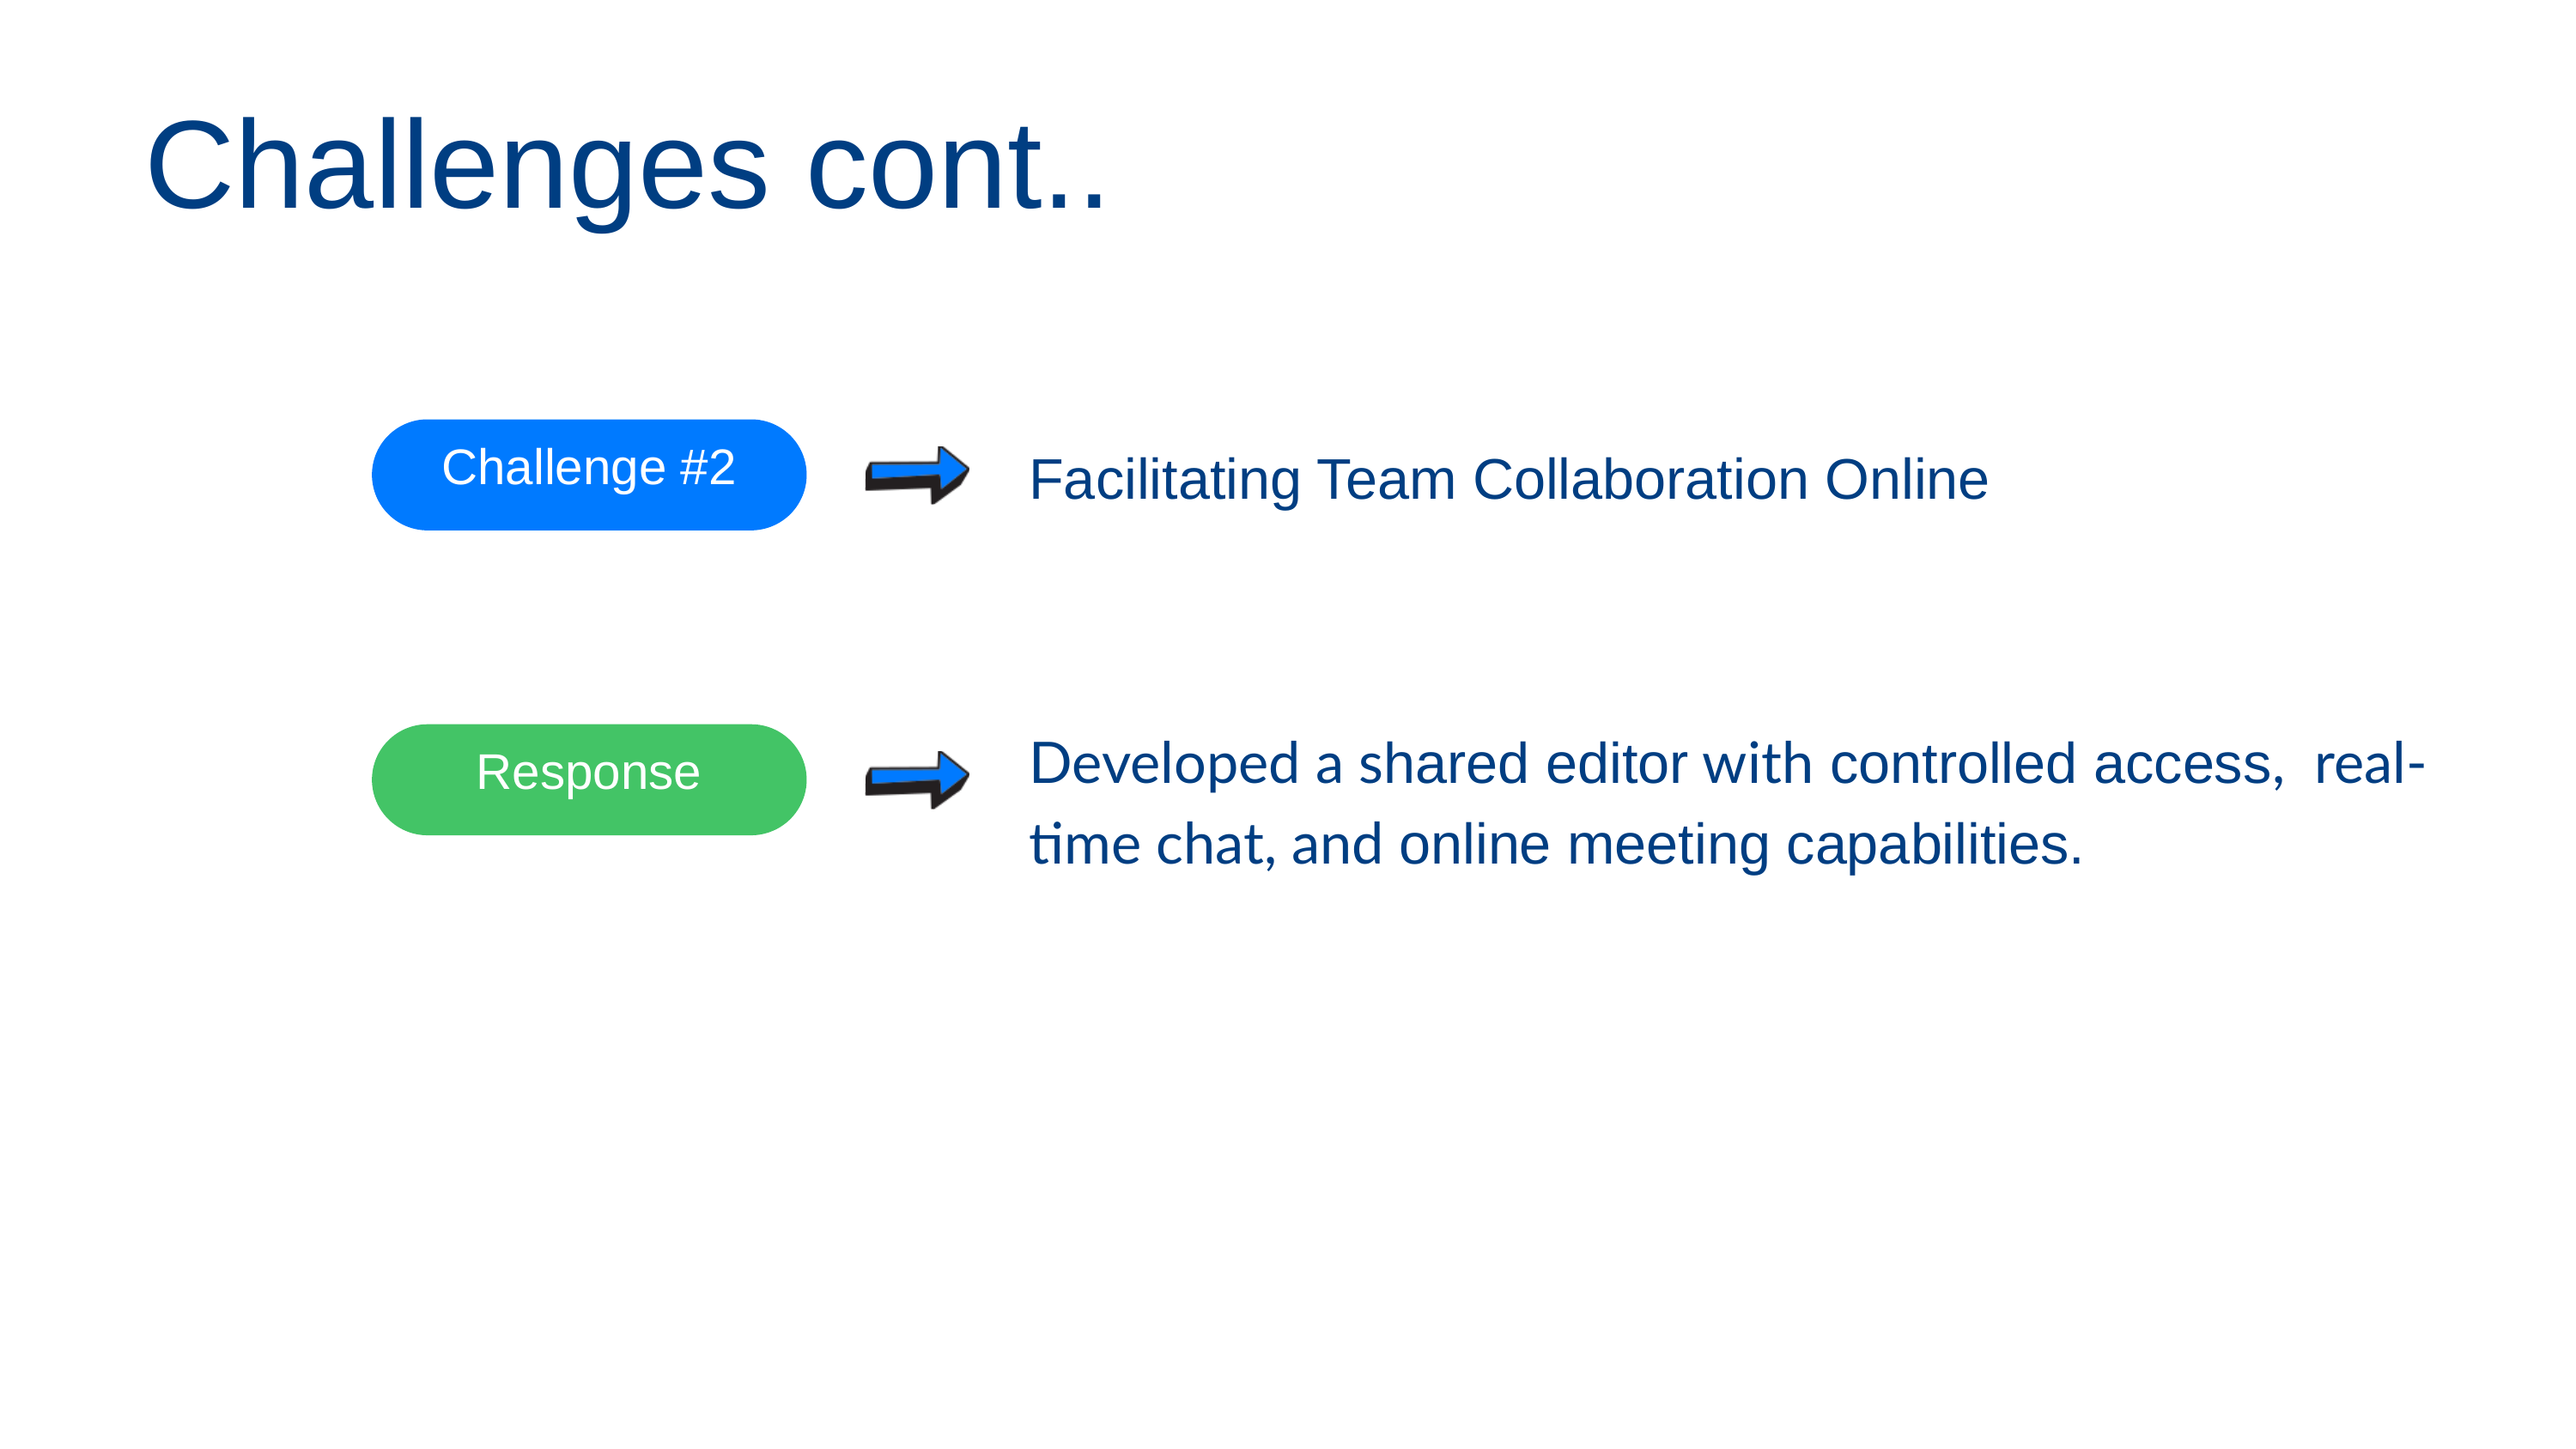

Challenges cont..

Challenge #2
Facilitating Team Collaboration Online

Developed a shared editor with controlled access,  real-time chat, and online meeting capabilities.

Response